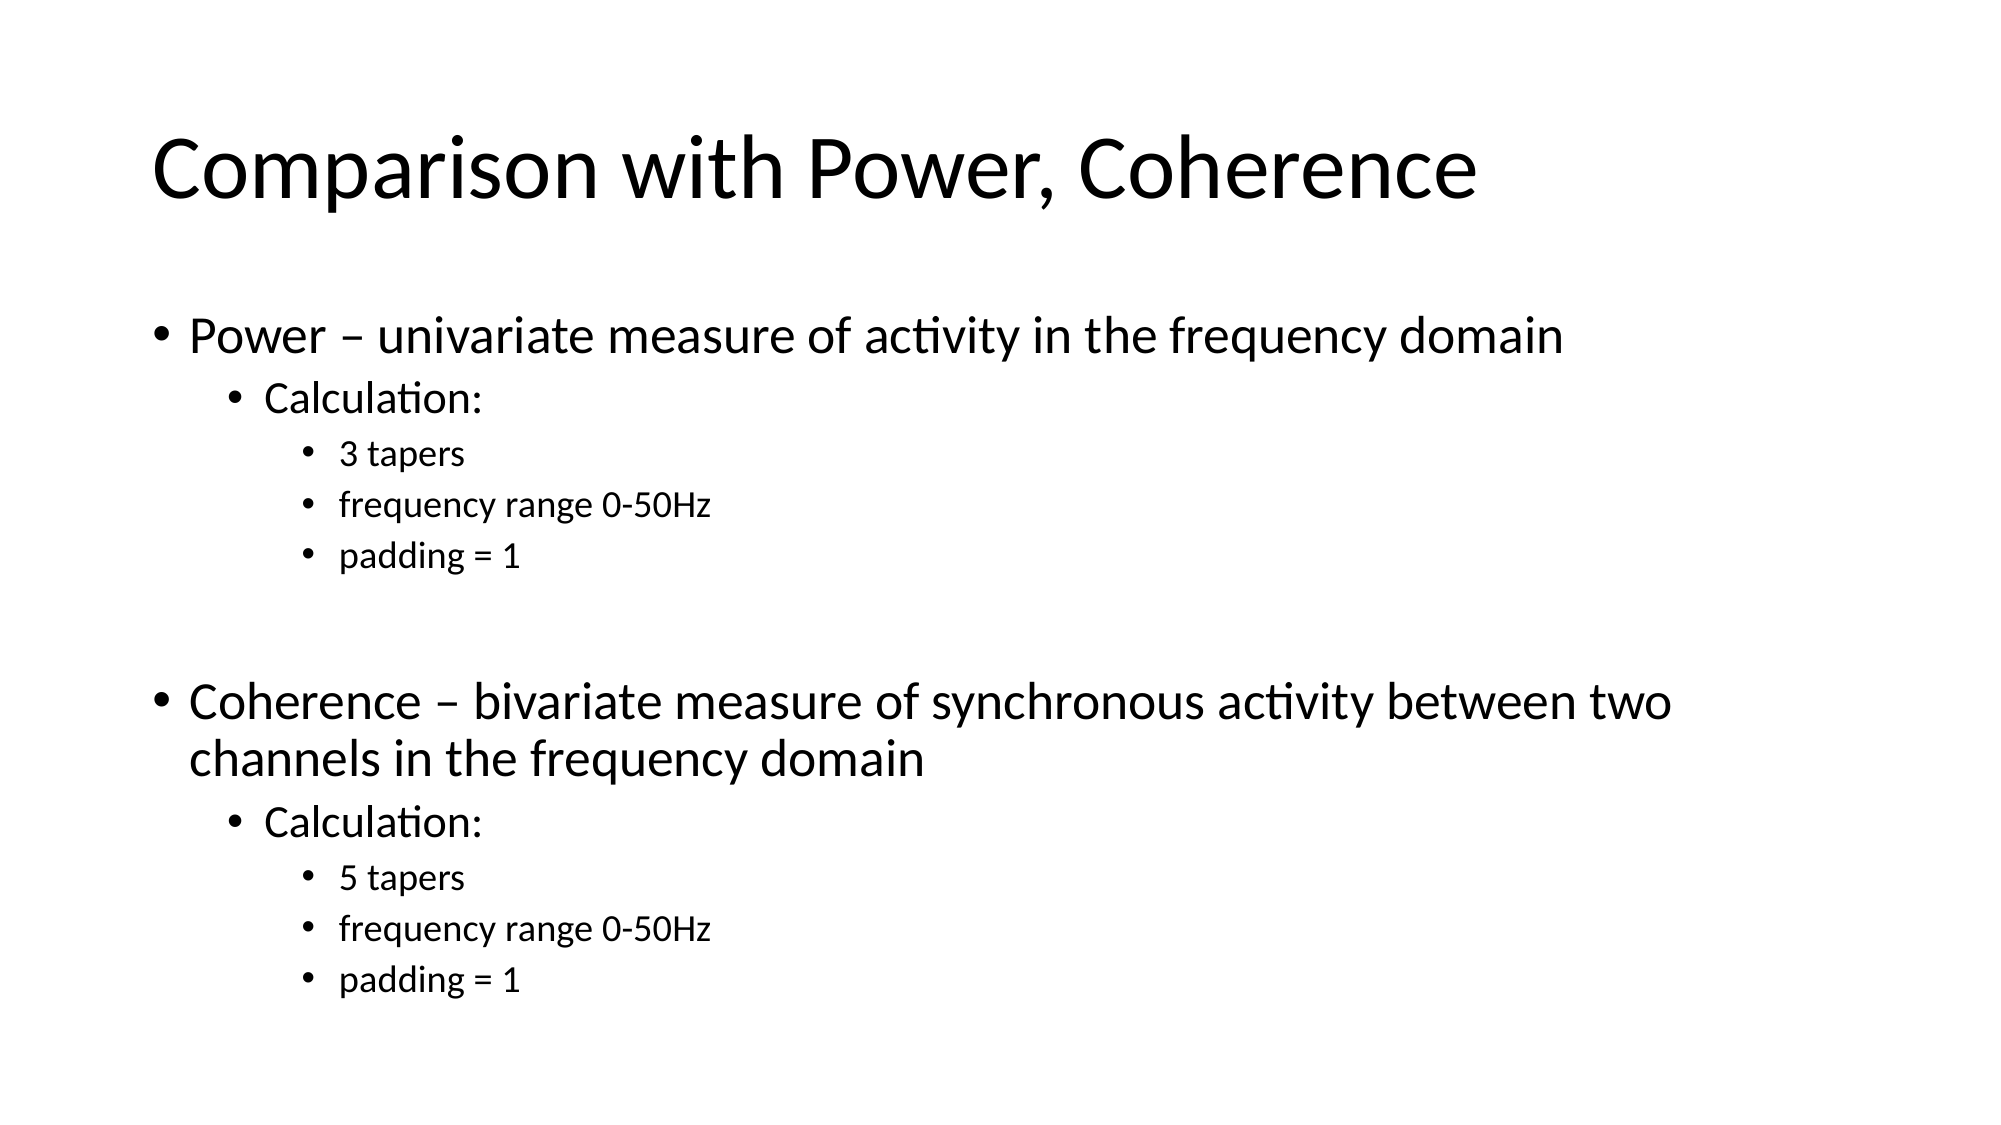

# Comparison with Power, Coherence
Power – univariate measure of activity in the frequency domain
Calculation:
3 tapers
frequency range 0-50Hz
padding = 1

Coherence – bivariate measure of synchronous activity between two channels in the frequency domain
Calculation:
5 tapers
frequency range 0-50Hz
padding = 1